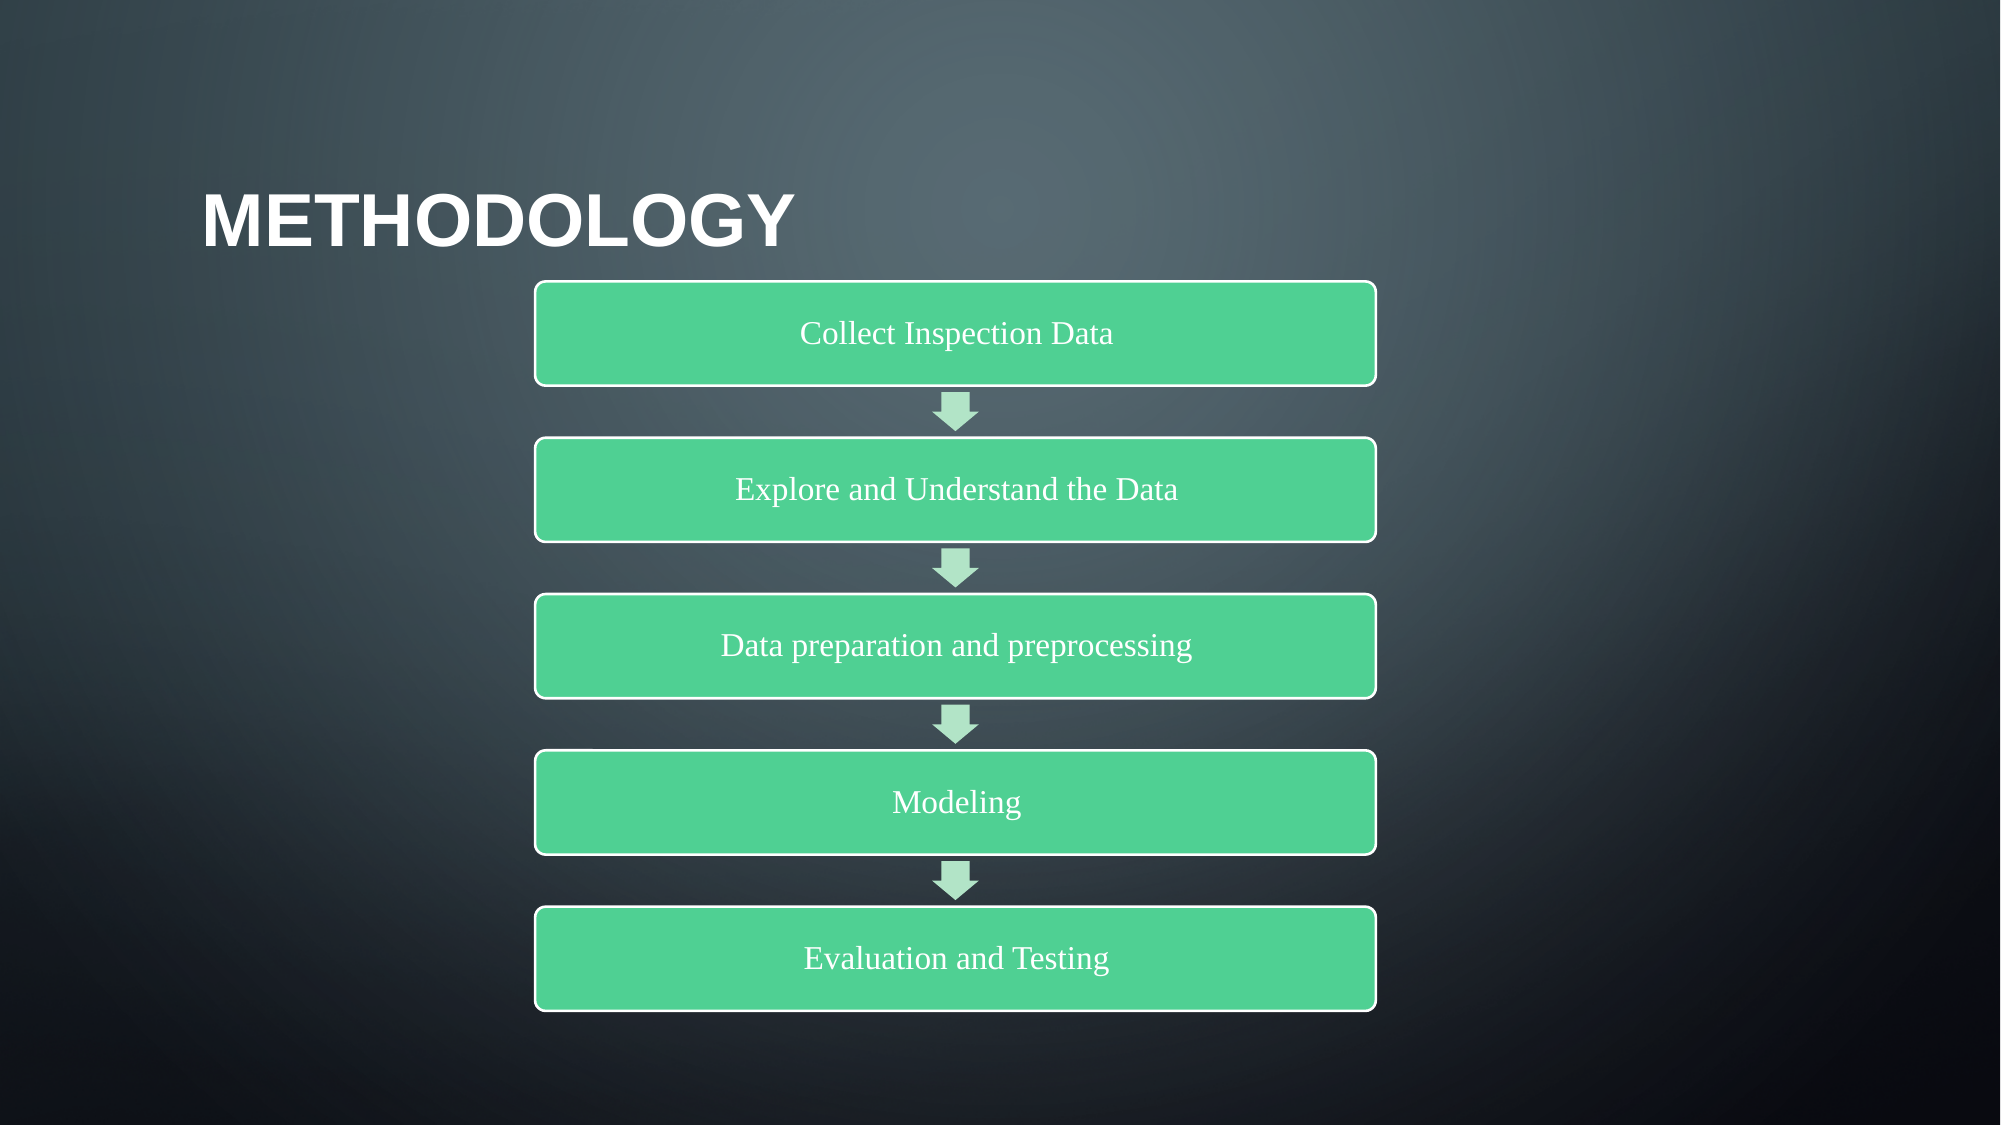

Methodology
Collect Inspection Data

Explore and Understand the Data

Data preparation and preprocessing

Modeling

Evaluation and Testing